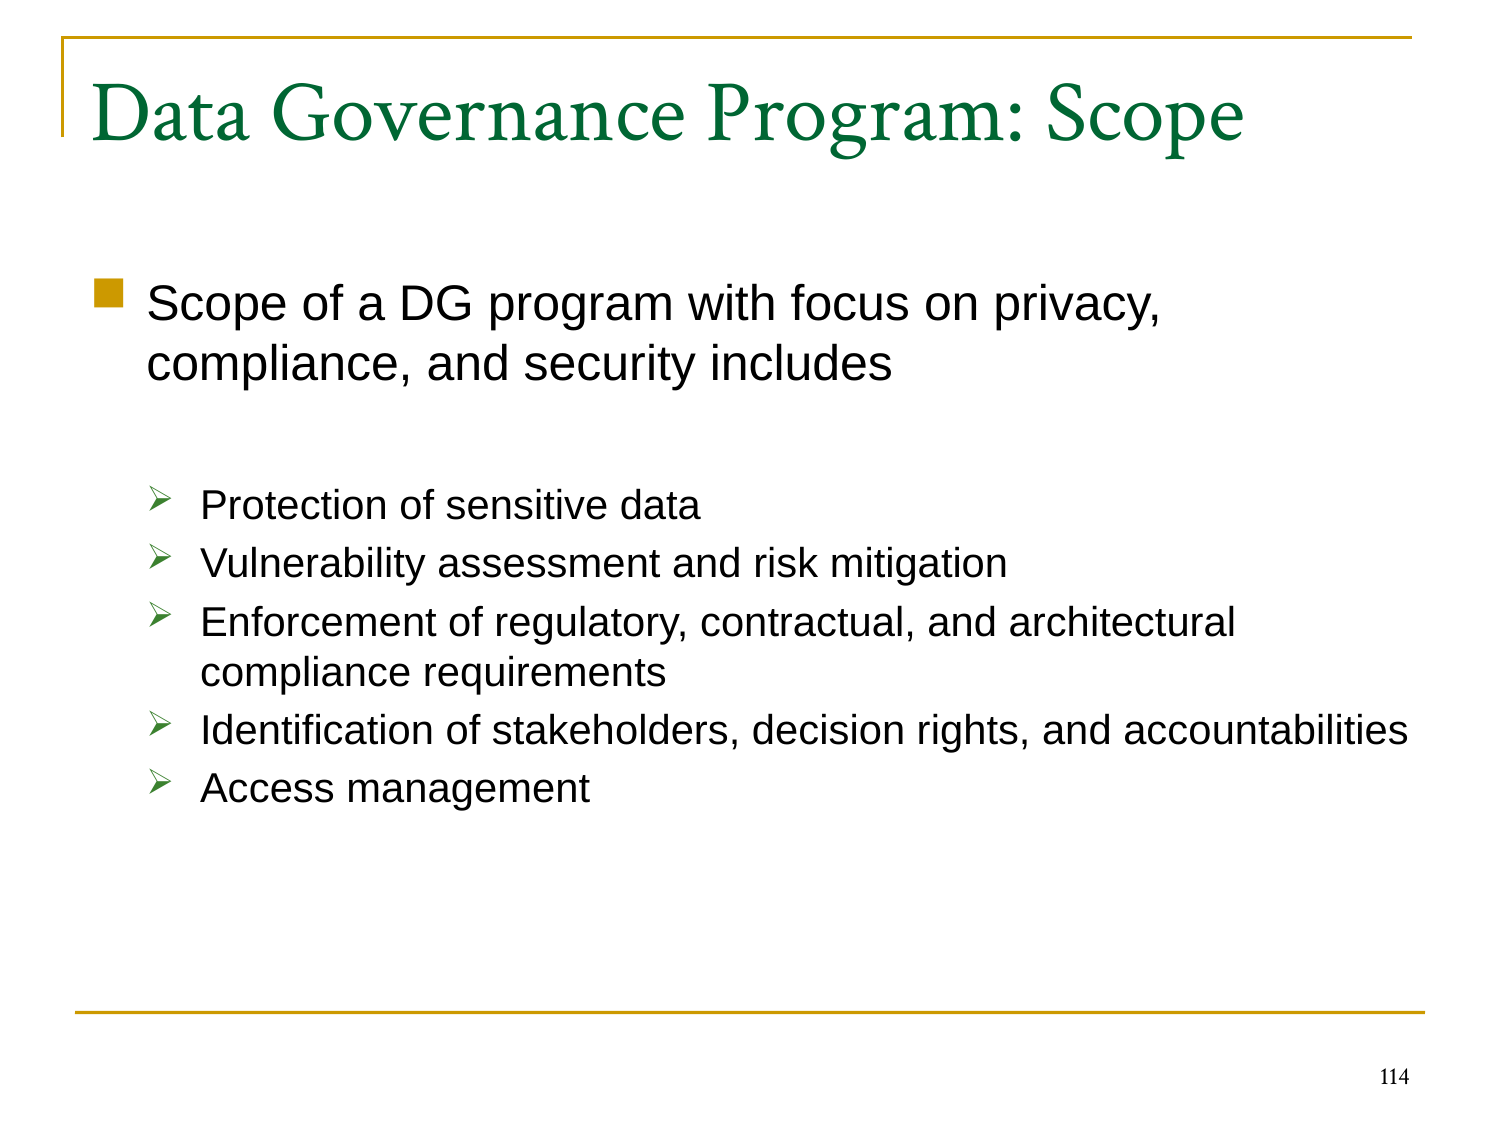

# Data Governance Program: Scope
Scope of a DG program with focus on privacy, compliance, and security includes

Protection of sensitive data
Vulnerability assessment and risk mitigation
Enforcement of regulatory, contractual, and architectural compliance requirements
Identification of stakeholders, decision rights, and accountabilities
Access management
114